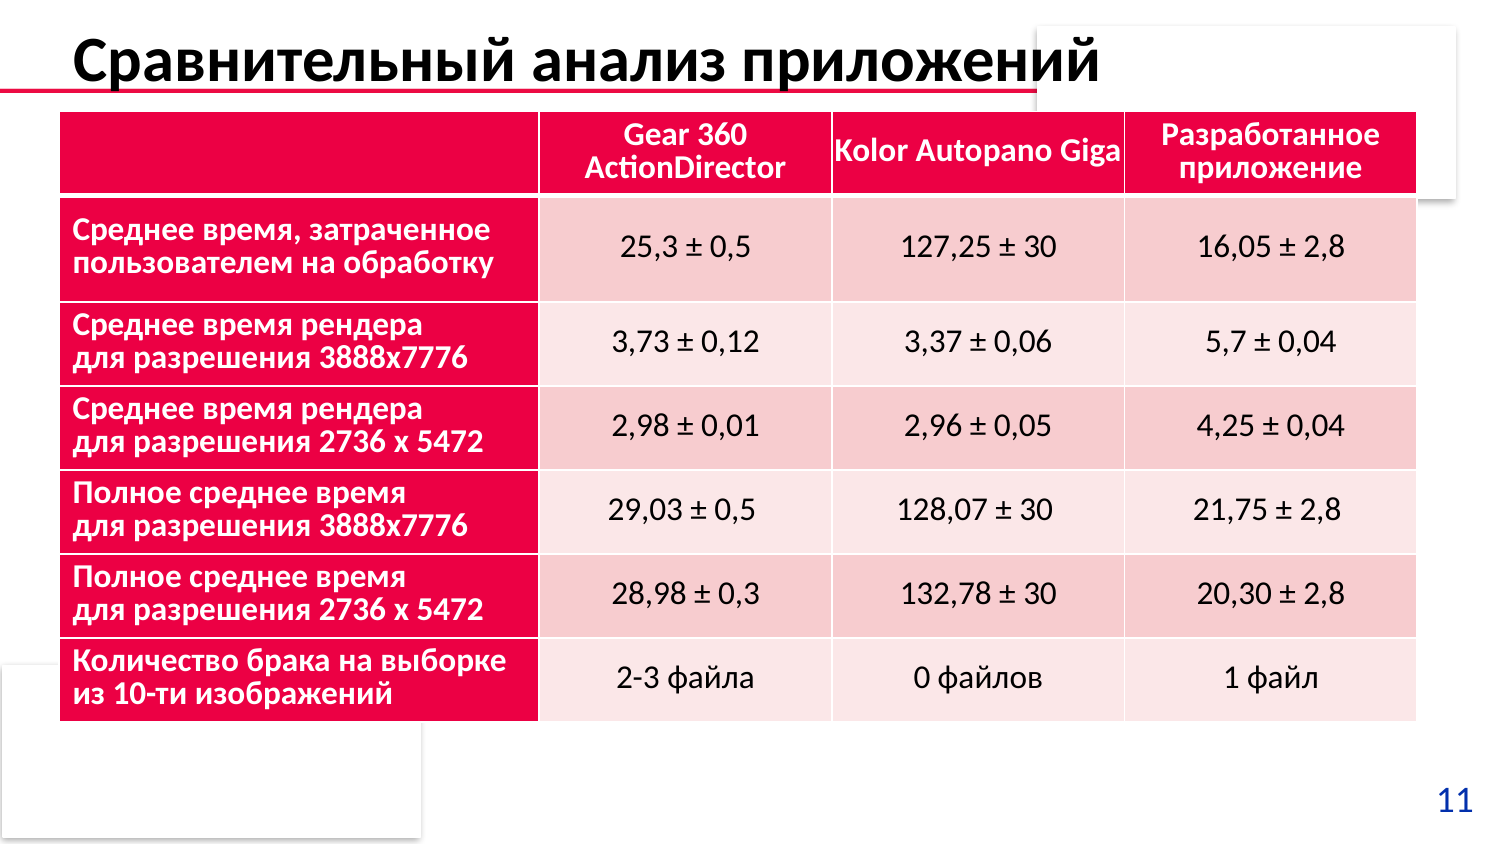

# Сравнительный анализ приложений

|  | Gear 360 ActionDirector | Kolor Autopano Giga | Разработанное приложение |
| --- | --- | --- | --- |
| Среднее время, затраченное пользователем на обработку | 25,3 ± 0,5 | 127,25 ± 30 | 16,05 ± 2,8 |
| Среднее время рендера для разрешения 3888х7776 | 3,73 ± 0,12 | 3,37 ± 0,06 | 5,7 ± 0,04 |
| Среднее время рендера для разрешения 2736 x 5472 | 2,98 ± 0,01 | 2,96 ± 0,05 | 4,25 ± 0,04 |
| Полное среднее время для разрешения 3888х7776 | 29,03 ± 0,5 | 128,07 ± 30 | 21,75 ± 2,8 |
| Полное среднее время для разрешения 2736 x 5472 | 28,98 ± 0,3 | 132,78 ± 30 | 20,30 ± 2,8 |
| Количество брака на выборке из 10-ти изображений | 2-3 файла | 0 файлов | 1 файл |

11